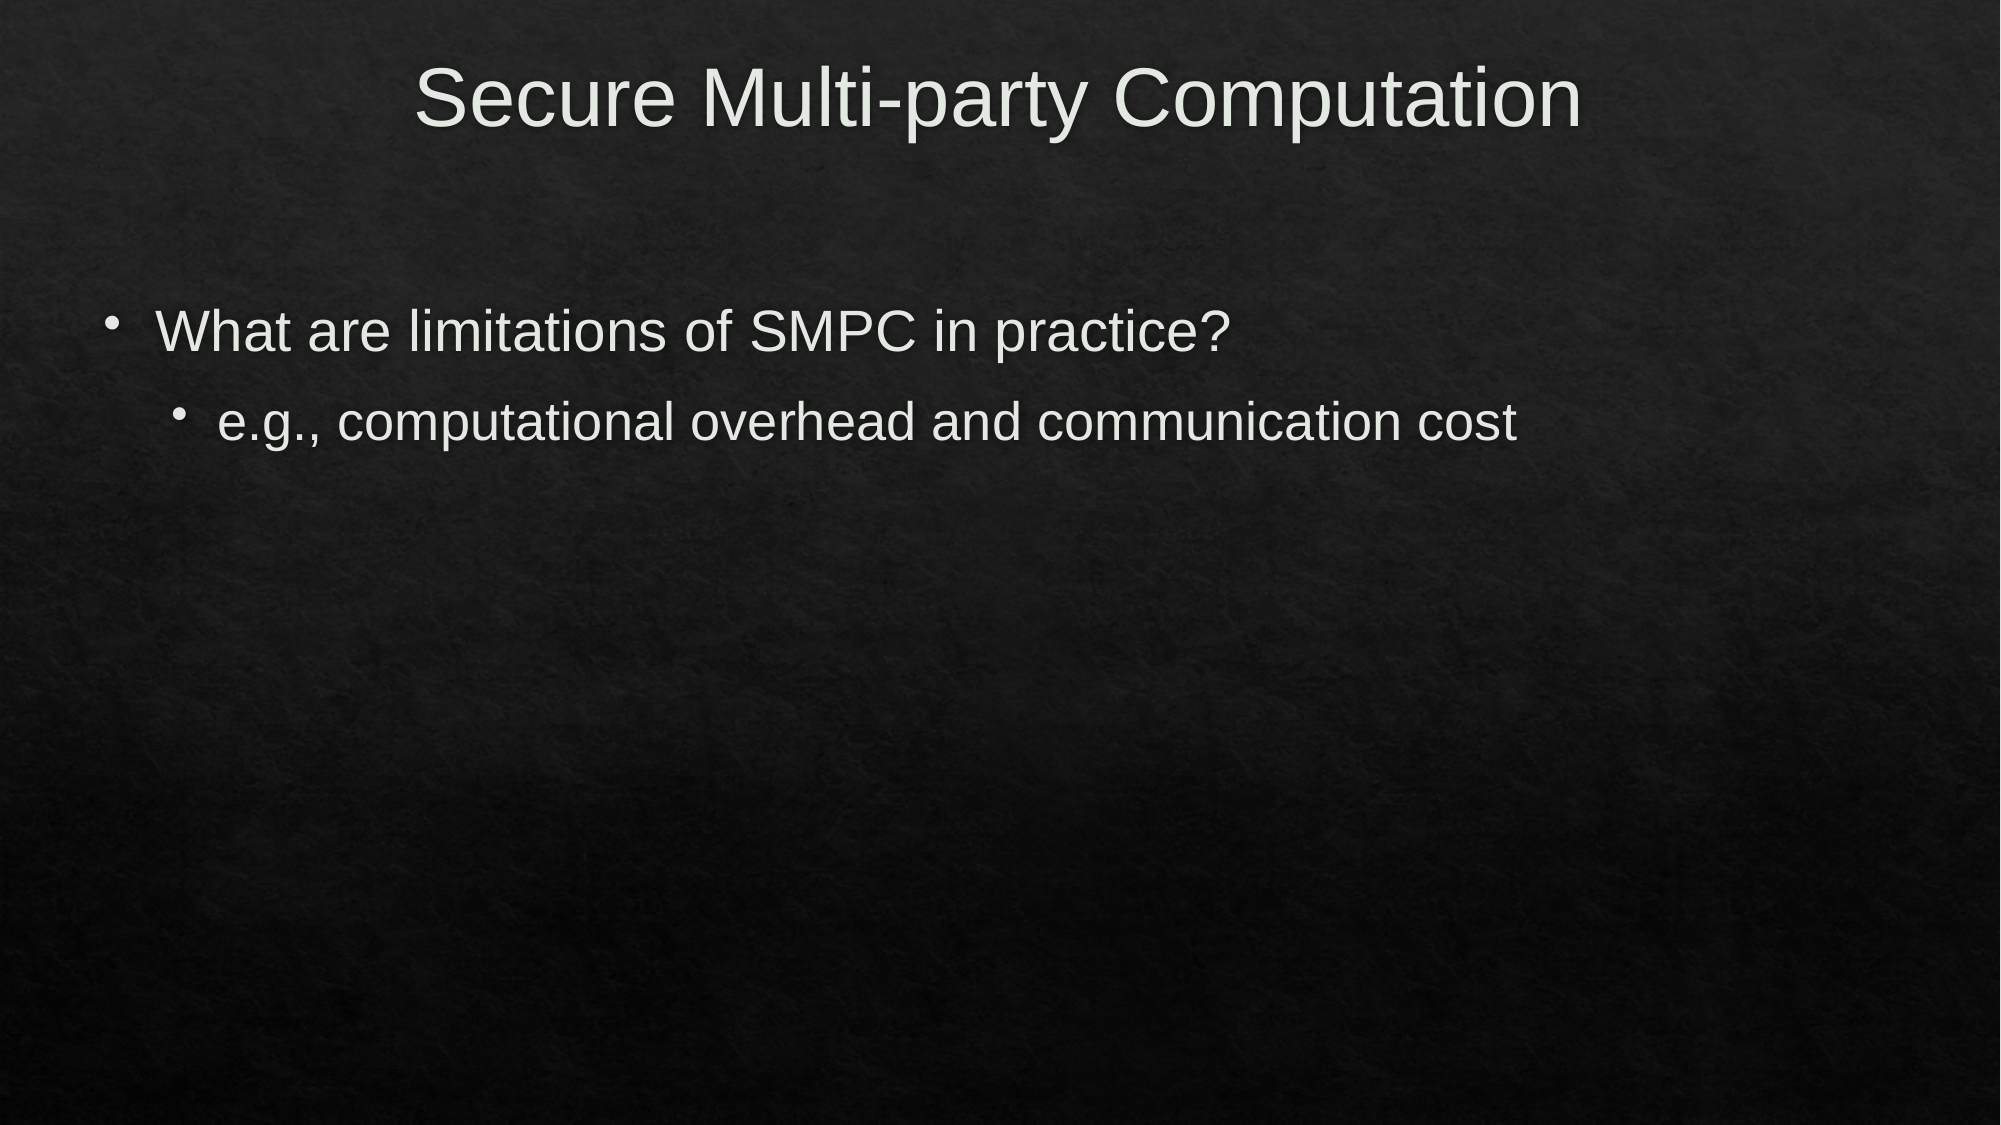

# Secure Multi-party Computation

What are limitations of SMPC in practice?
e.g., computational overhead and communication cost